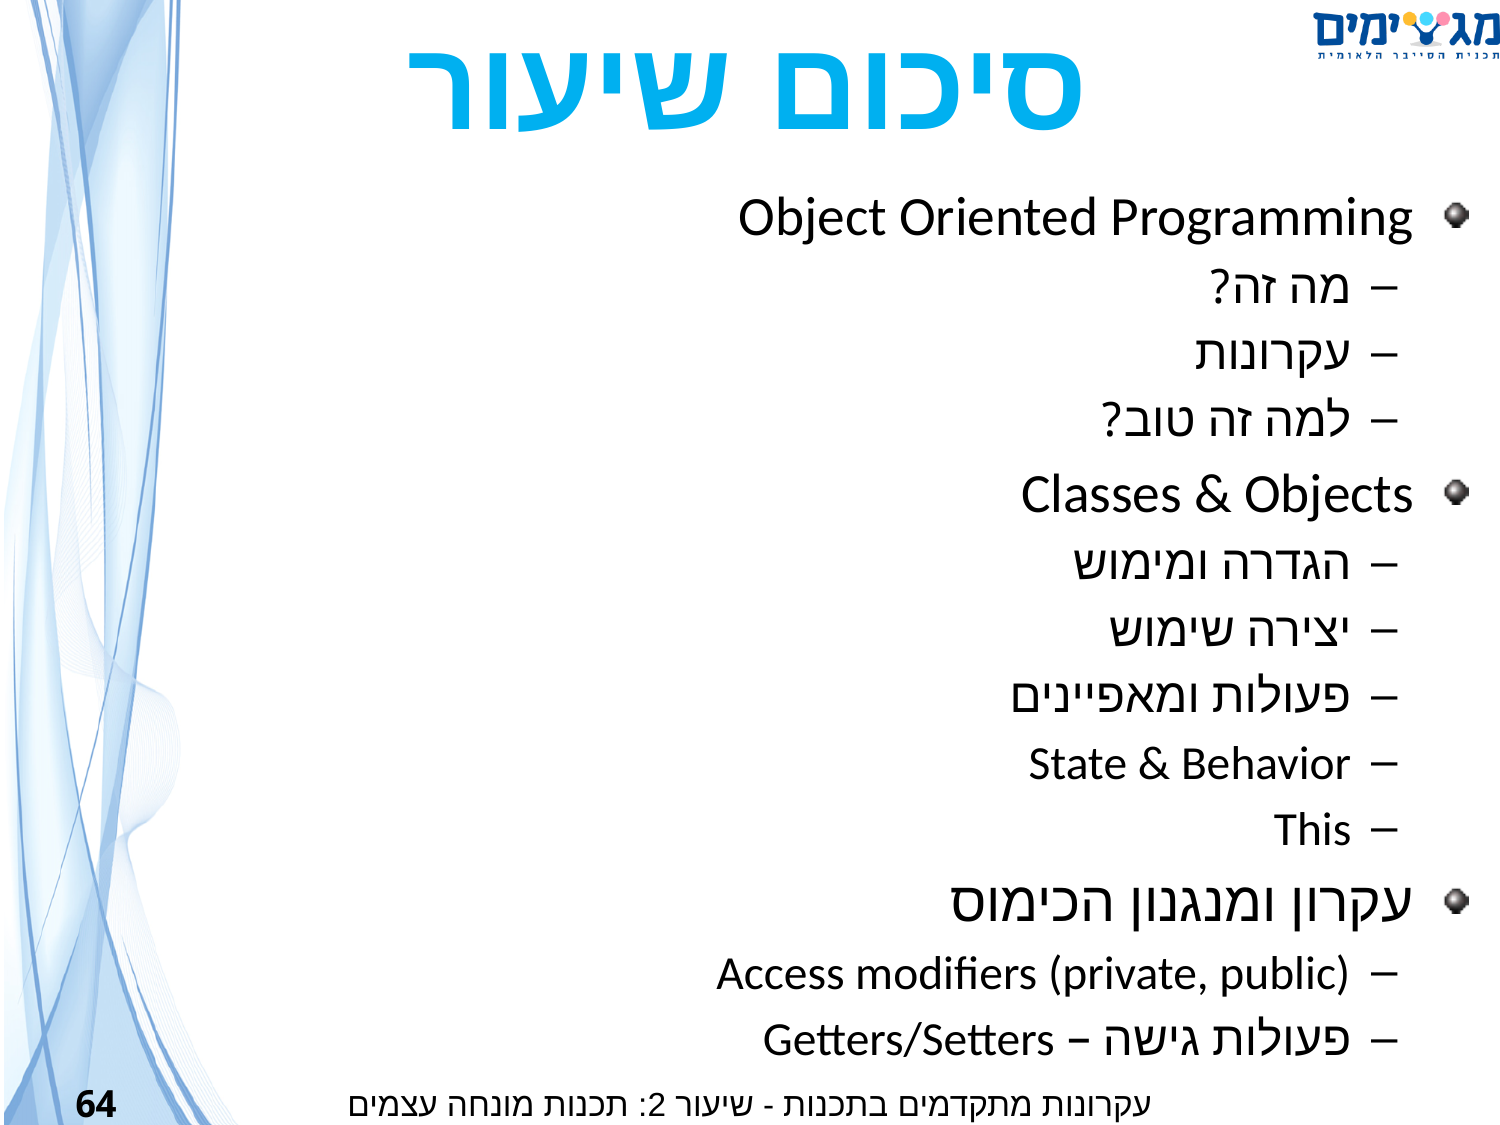

סיכום שיעור
Object Oriented Programming
מה זה?
עקרונות
למה זה טוב?
Classes & Objects
הגדרה ומימוש
יצירה שימוש
פעולות ומאפיינים
State & Behavior
This
עקרון ומנגנון הכימוס
Access modifiers (private, public)
פעולות גישה – Getters/Setters